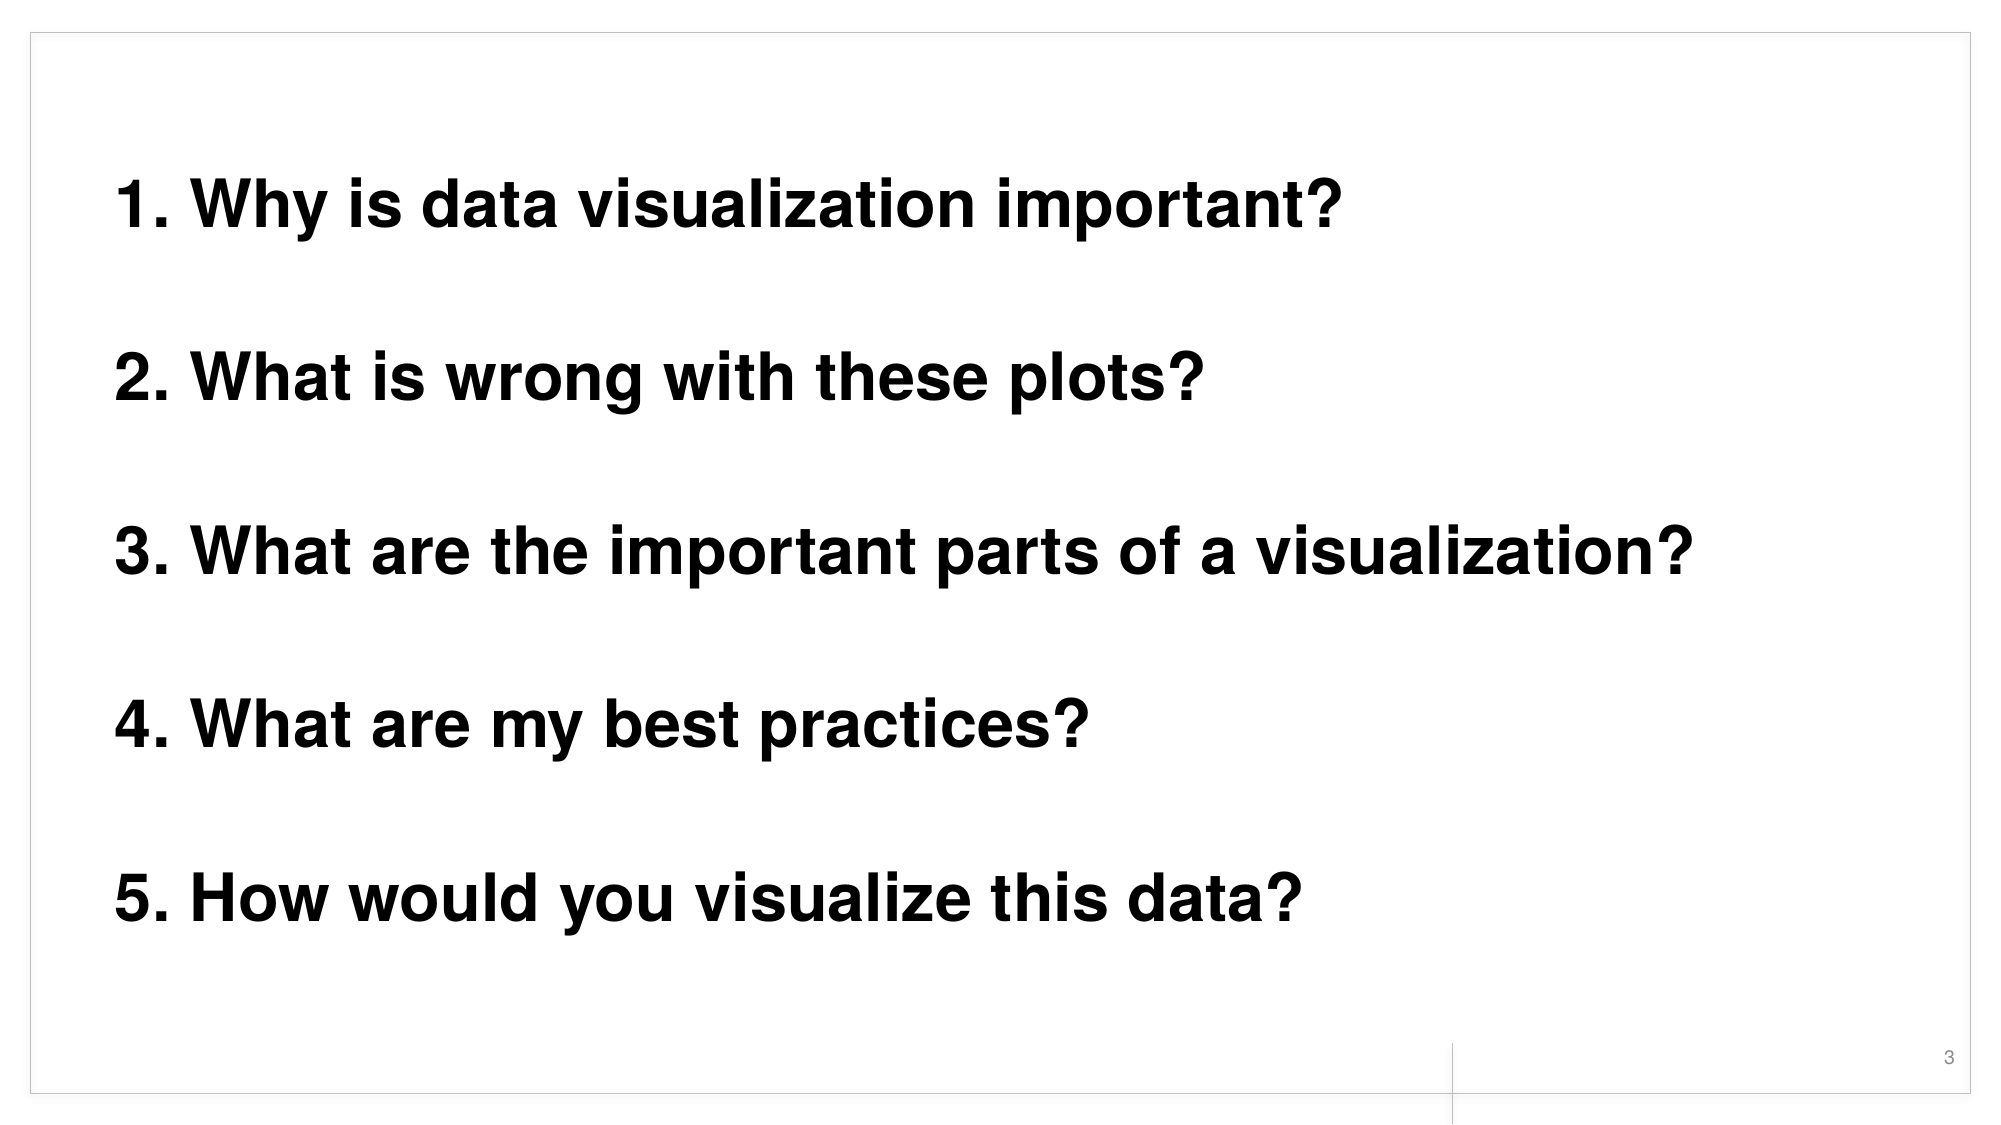

Why is data visualization important?
What is wrong with these plots?
What are the important parts of a visualization?
What are my best practices?
How would you visualize this data?
3